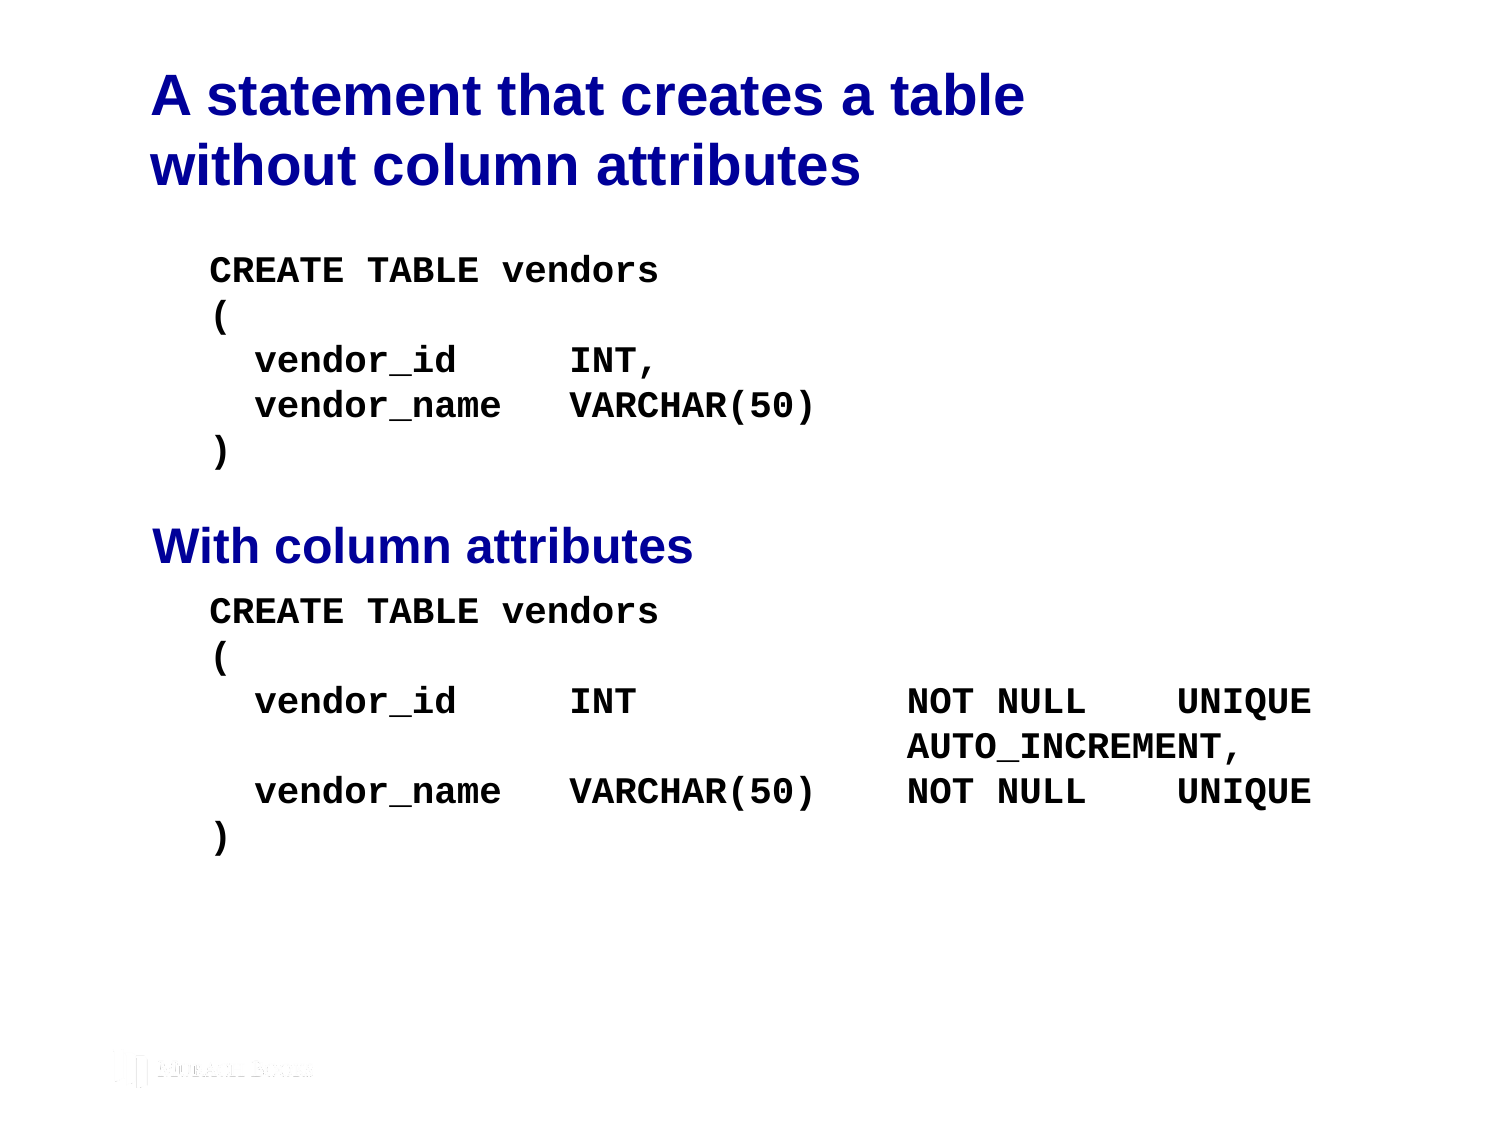

# A statement that creates a table without column attributes
CREATE TABLE vendors
(
  vendor_id     INT,
  vendor_name   VARCHAR(50)
)
With column attributes
CREATE TABLE vendors
(
  vendor_id     INT            NOT NULL    UNIQUE
                               AUTO_INCREMENT,
  vendor_name   VARCHAR(50)    NOT NULL    UNIQUE
)

© 2019, Mike Murach & Associates, Inc.
Murach’s MySQL 3rd Edition

C11, Slide 67